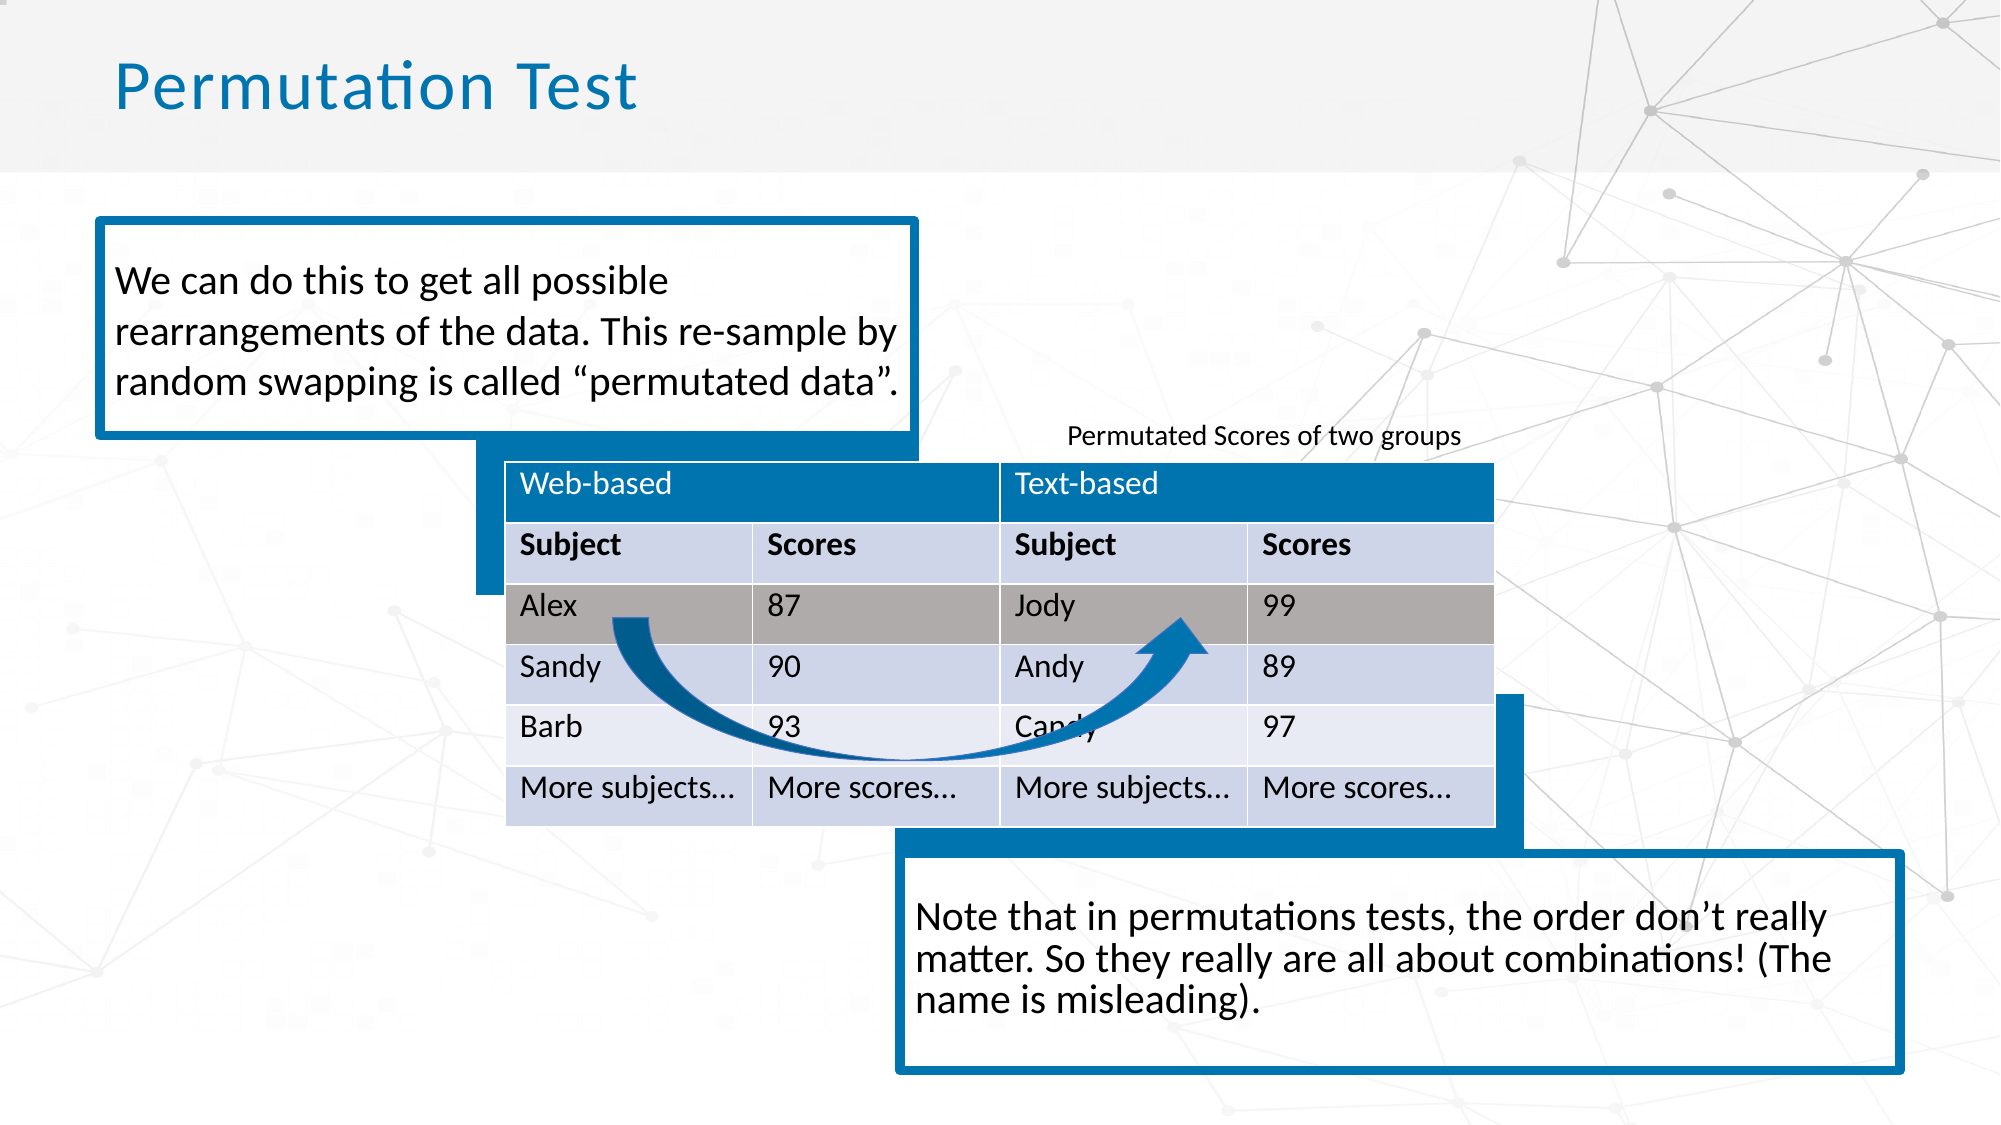

# Permutation Test
We can do this to get all possible rearrangements of the data. This re-sample by random swapping is called “permutated data”.
Permutated Scores of two groups

| Web-based |  | Text-based |  |
| --- | --- | --- | --- |
| Subject | Scores | Subject | Scores |
| Alex | 87 | Jody | 99 |
| Sandy | 90 | Andy | 89 |
| Barb | 93 | Candy | 97 |
| More subjects… | More scores… | More subjects… | More scores… |

Note that in permutations tests, the order don’t really matter. So they really are all about combinations! (The name is misleading).